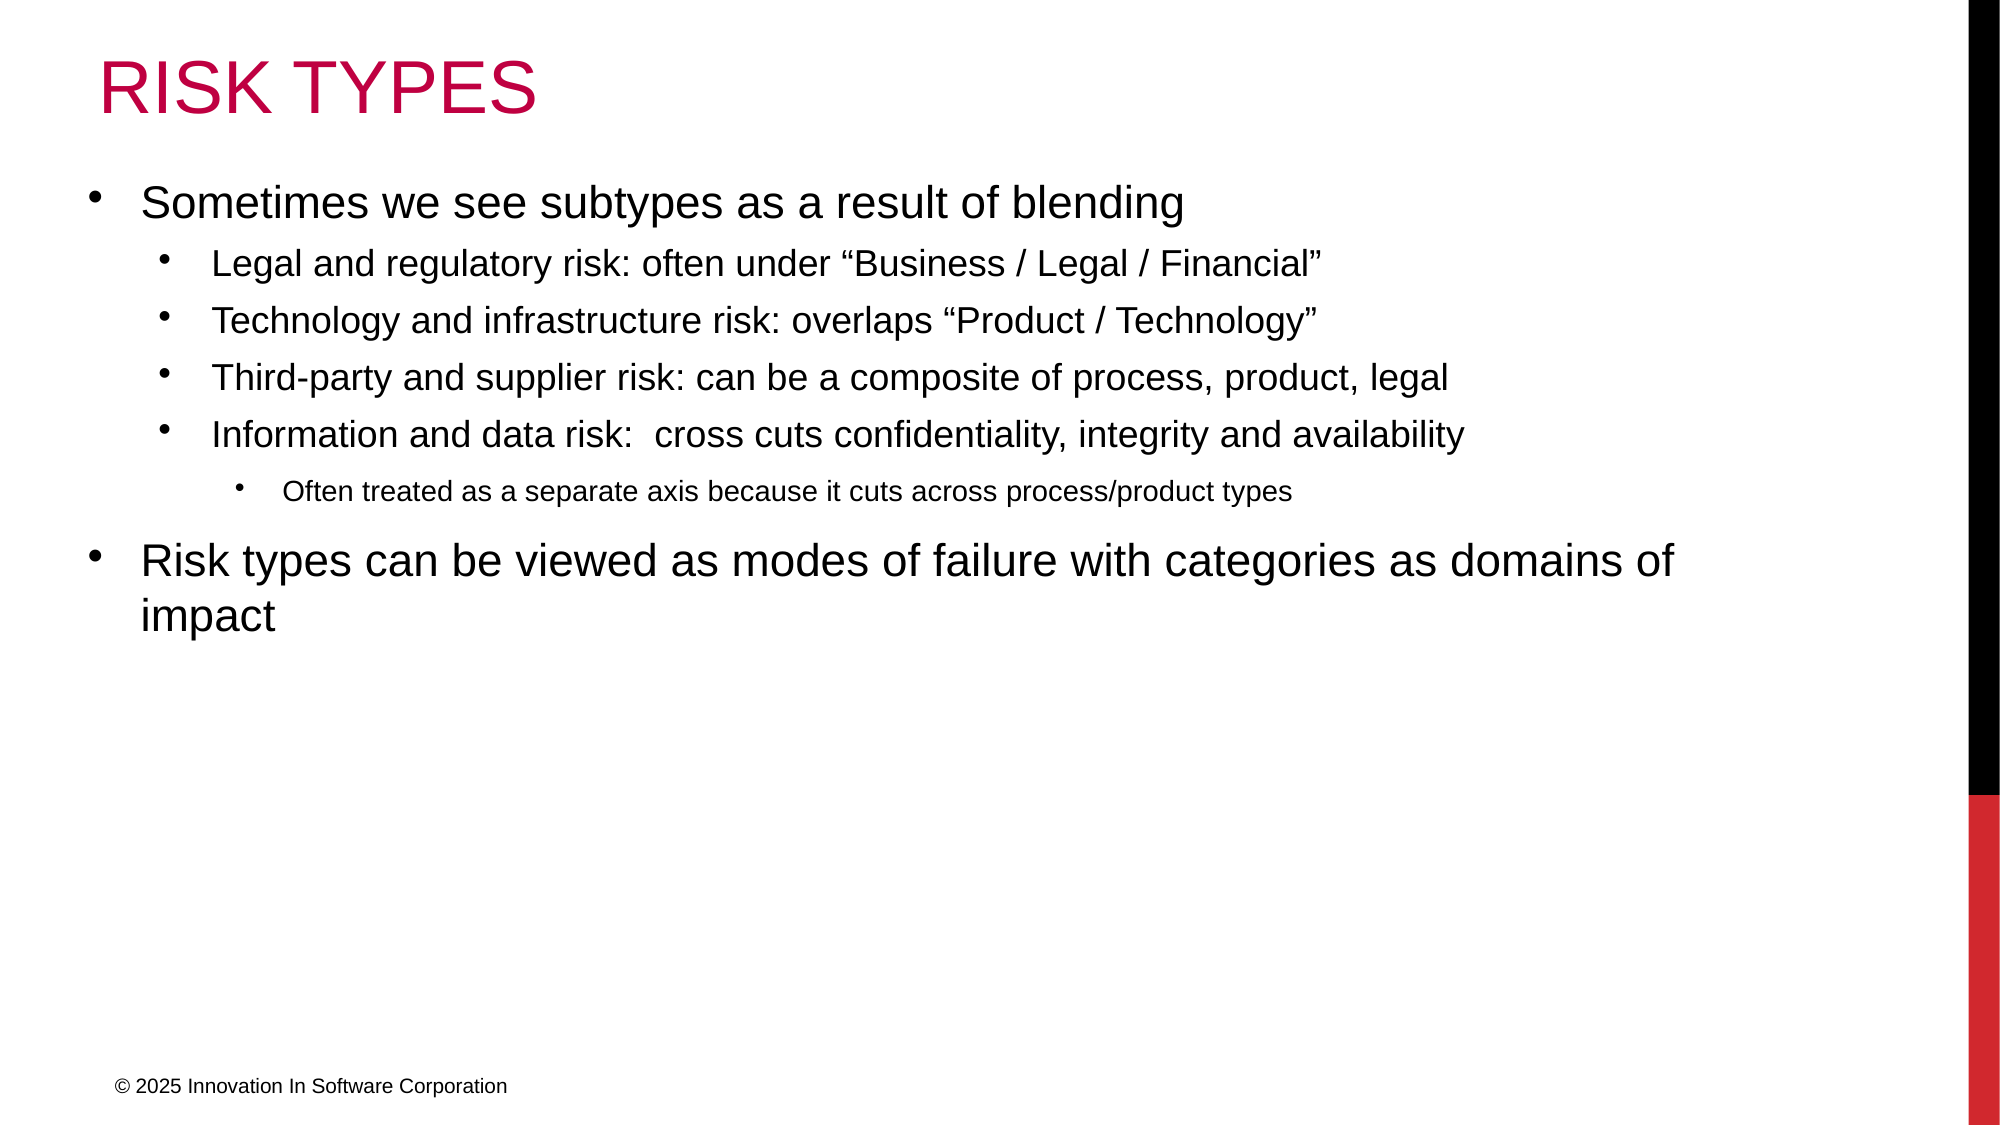

# Risk types
Sometimes we see subtypes as a result of blending
Legal and regulatory risk: often under “Business / Legal / Financial”
Technology and infrastructure risk: overlaps “Product / Technology”
Third-party and supplier risk: can be a composite of process, product, legal
Information and data risk:  cross cuts confidentiality, integrity and availability
Often treated as a separate axis because it cuts across process/product types
Risk types can be viewed as modes of failure with categories as domains of impact

© 2025 Innovation In Software Corporation